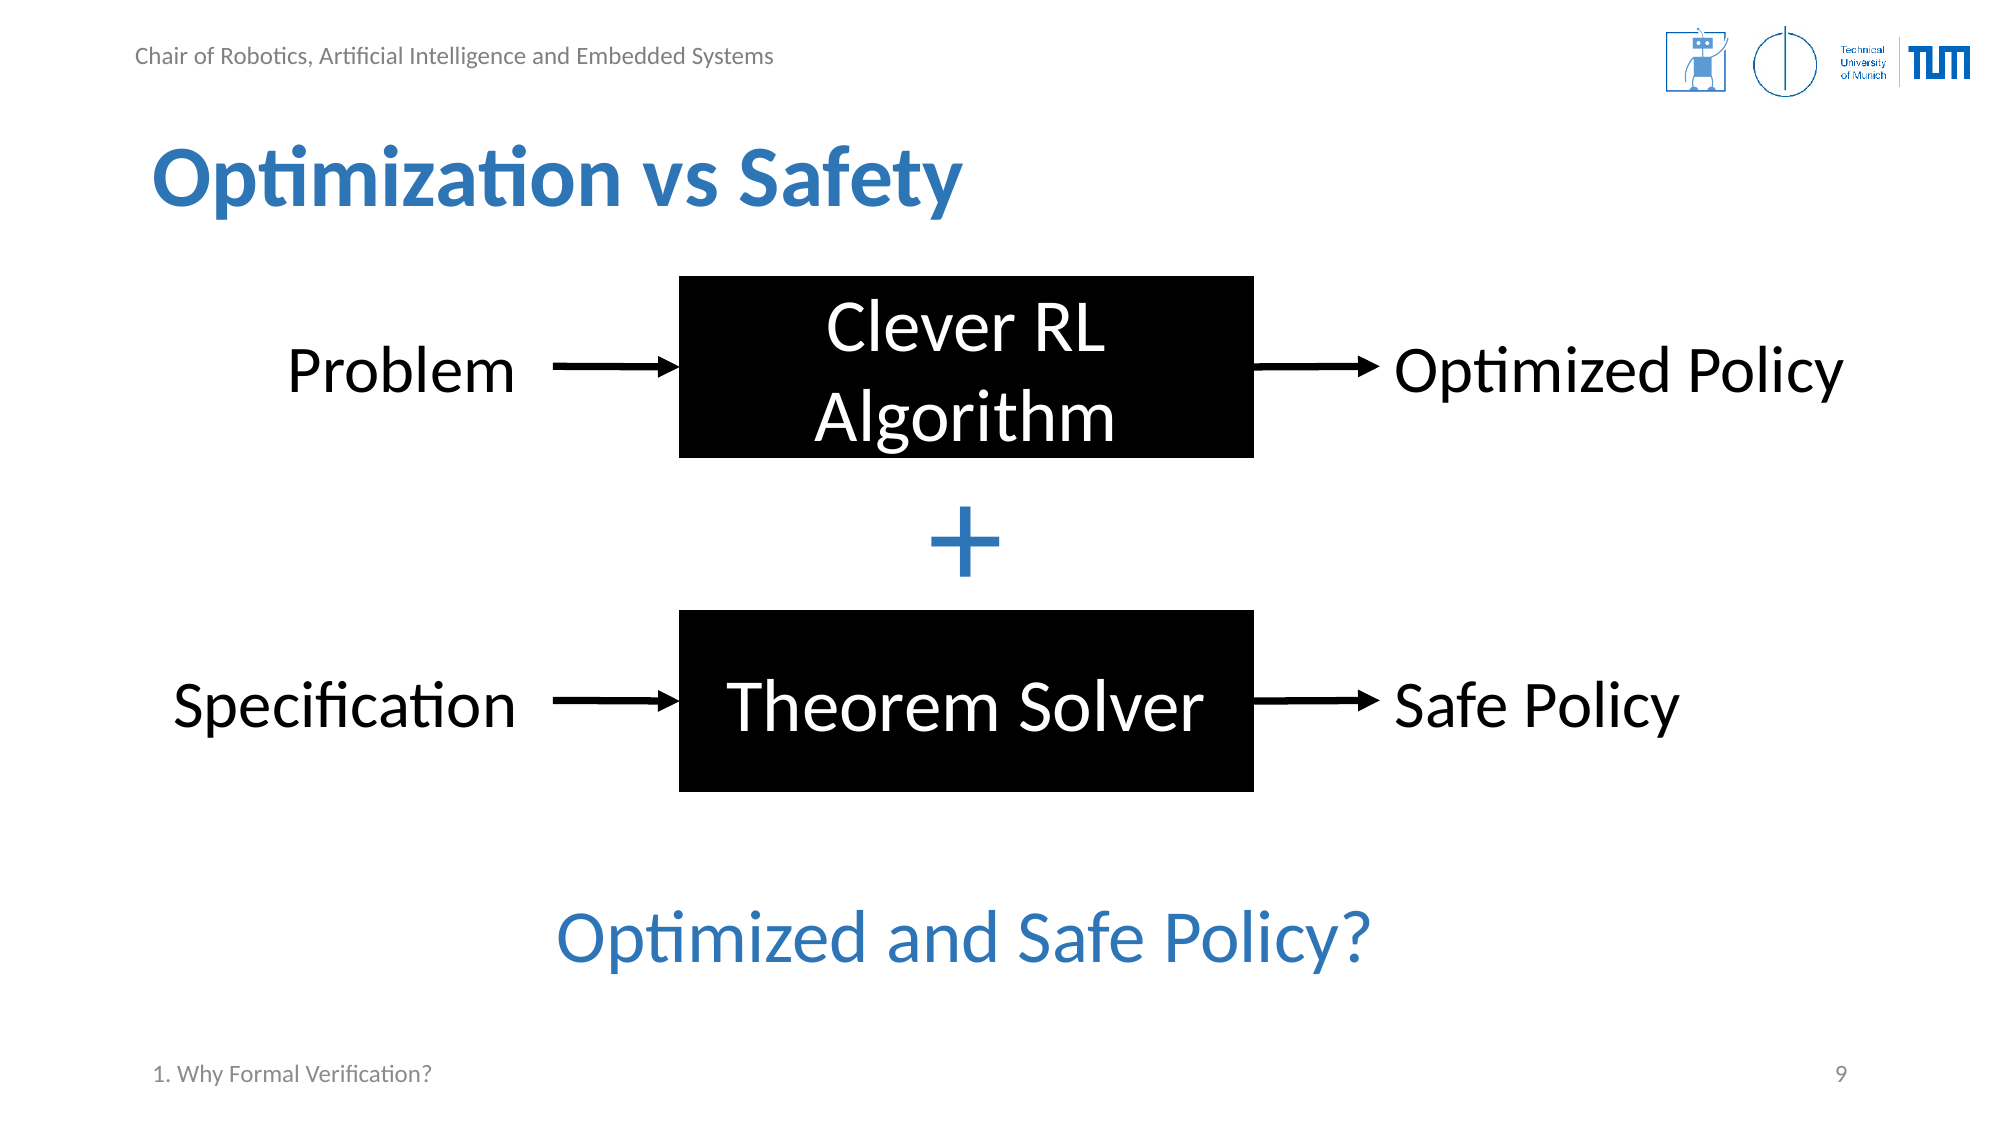

# Optimization vs Safety
Clever RL Algorithm
Optimized Policy
Problem
+
Optimized and Safe Policy?
Theorem Solver
Specification
Safe Policy
1. Why Formal Verification?

9